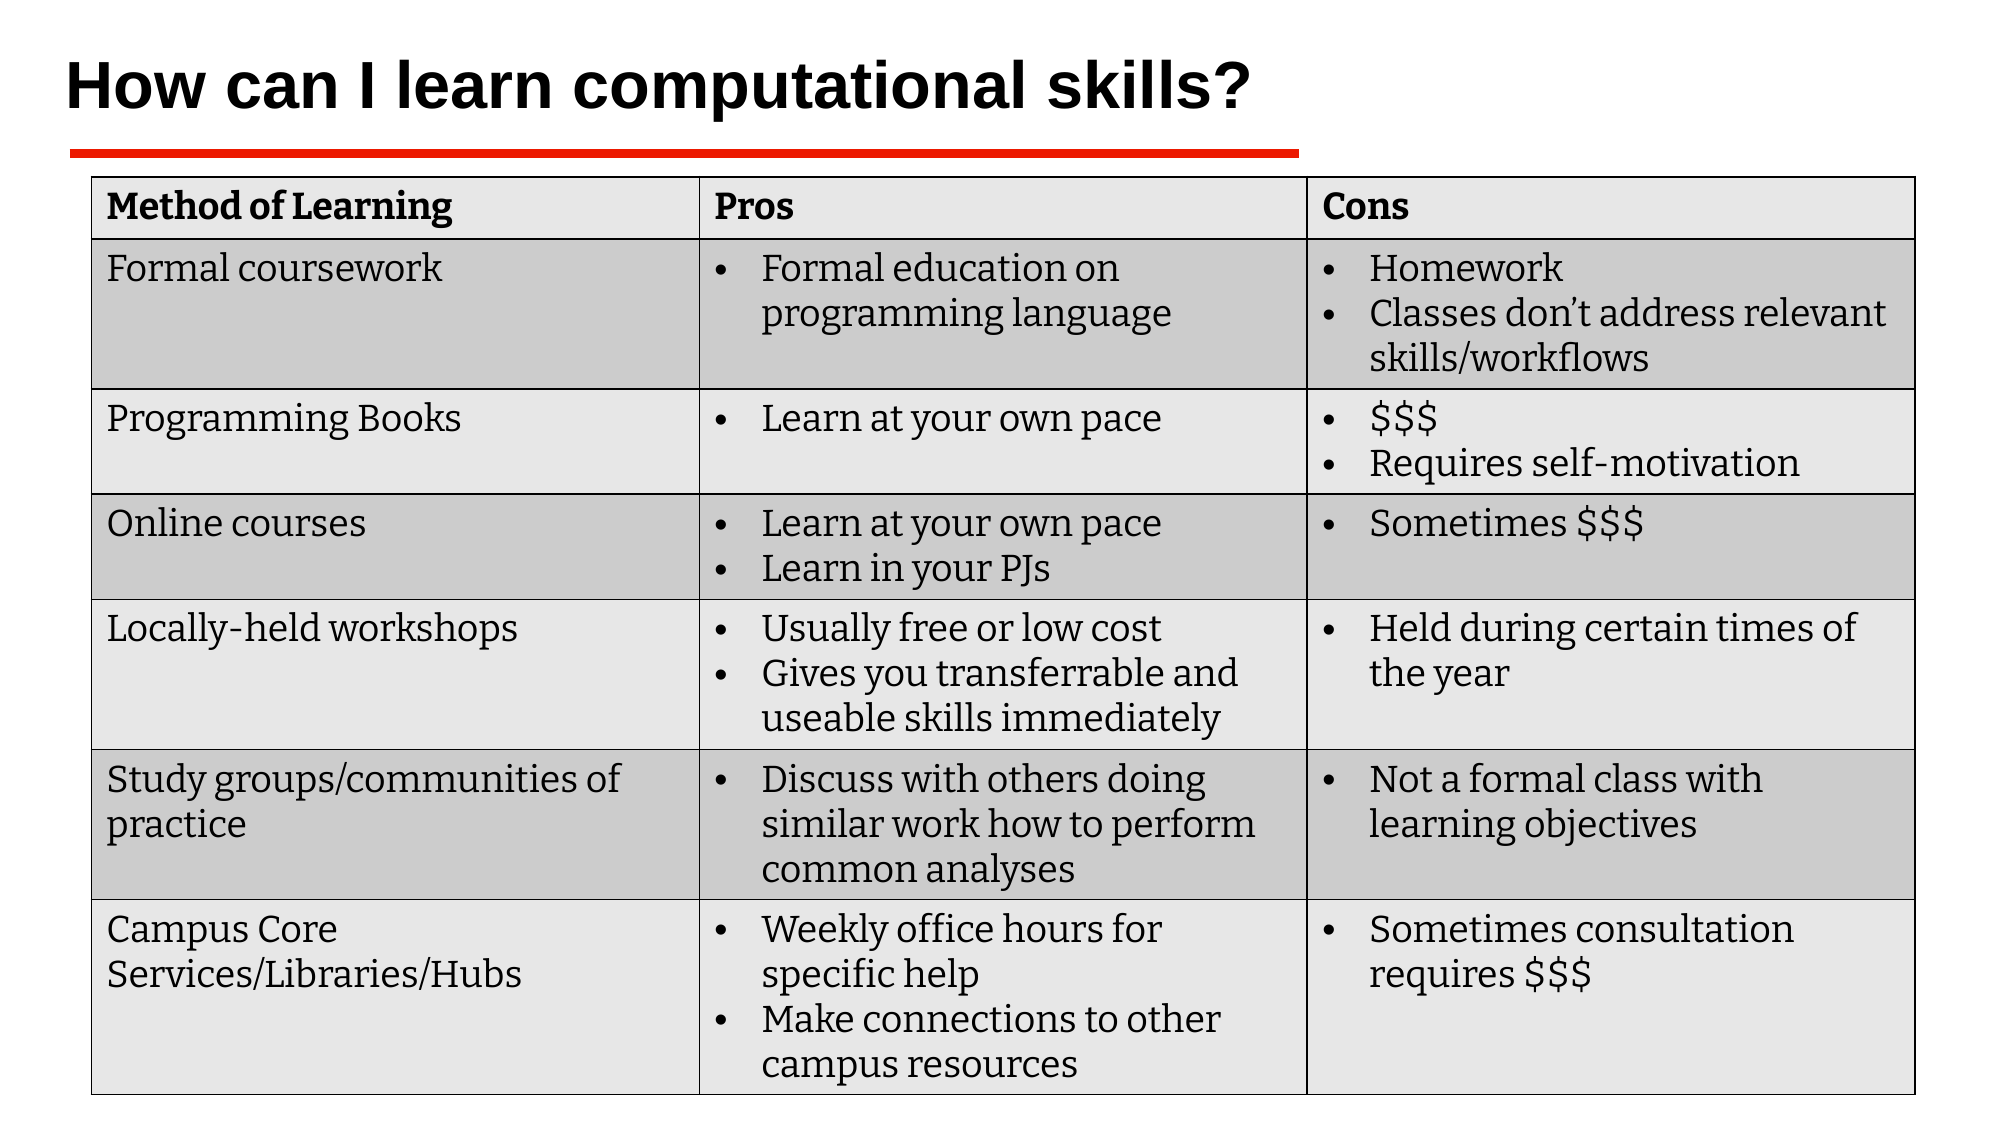

How can I learn computational skills?
| Method of Learning | Pros | Cons |
| --- | --- | --- |
| Formal coursework | Formal education on programming language | Homework Classes don’t address relevant skills/workflows |
| Programming Books | Learn at your own pace | $$$ Requires self-motivation |
| Online courses | Learn at your own pace Learn in your PJs | Sometimes $$$ |
| Locally-held workshops | Usually free or low cost Gives you transferrable and useable skills immediately | Held during certain times of the year |
| Study groups/communities of practice | Discuss with others doing similar work how to perform common analyses | Not a formal class with learning objectives |
| Campus Core Services/Libraries/Hubs | Weekly office hours for specific help Make connections to other campus resources | Sometimes consultation requires $$$ |